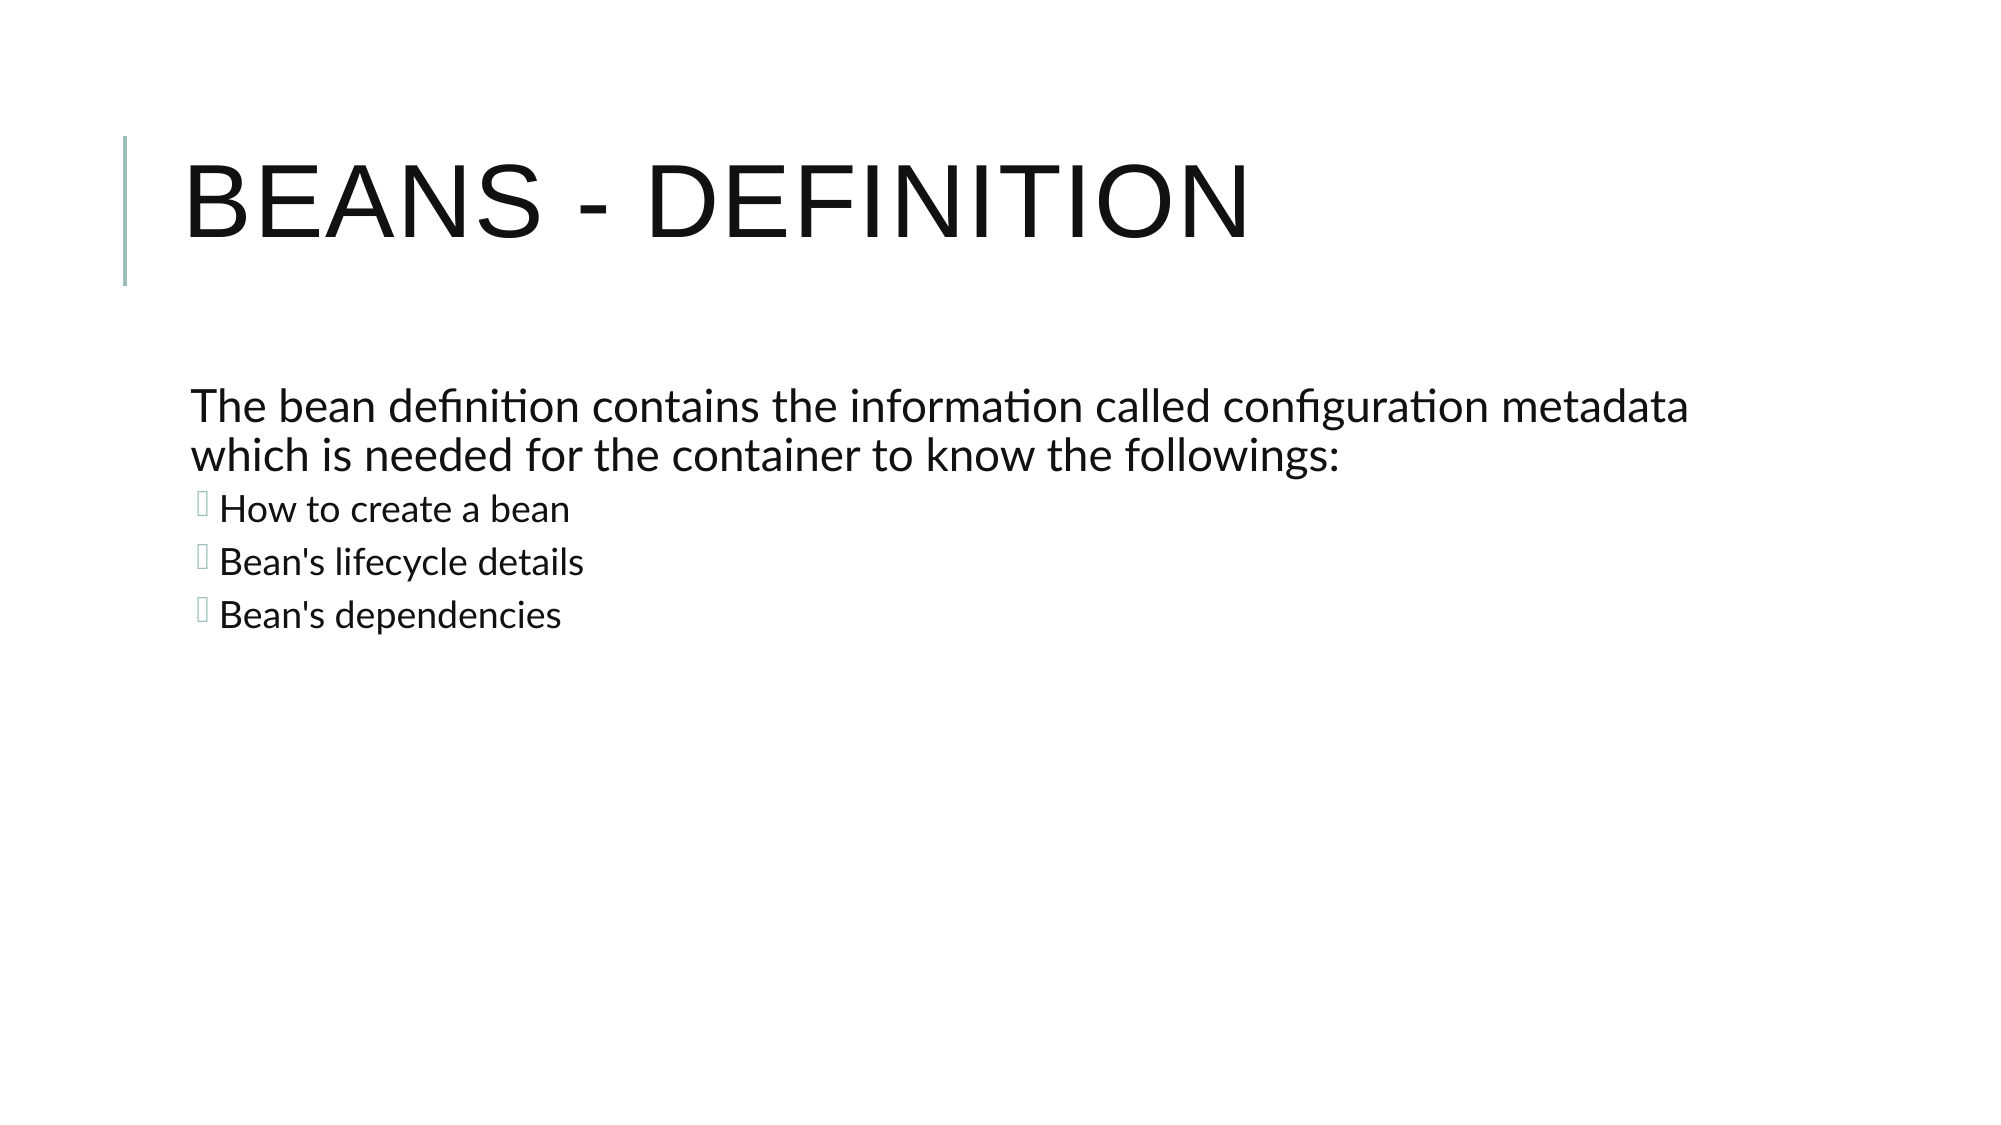

# BEANS - DEFINITION
The bean definition contains the information called configuration metadata which is needed for the container to know the followings:
How to create a bean
Bean's lifecycle details
Bean's dependencies